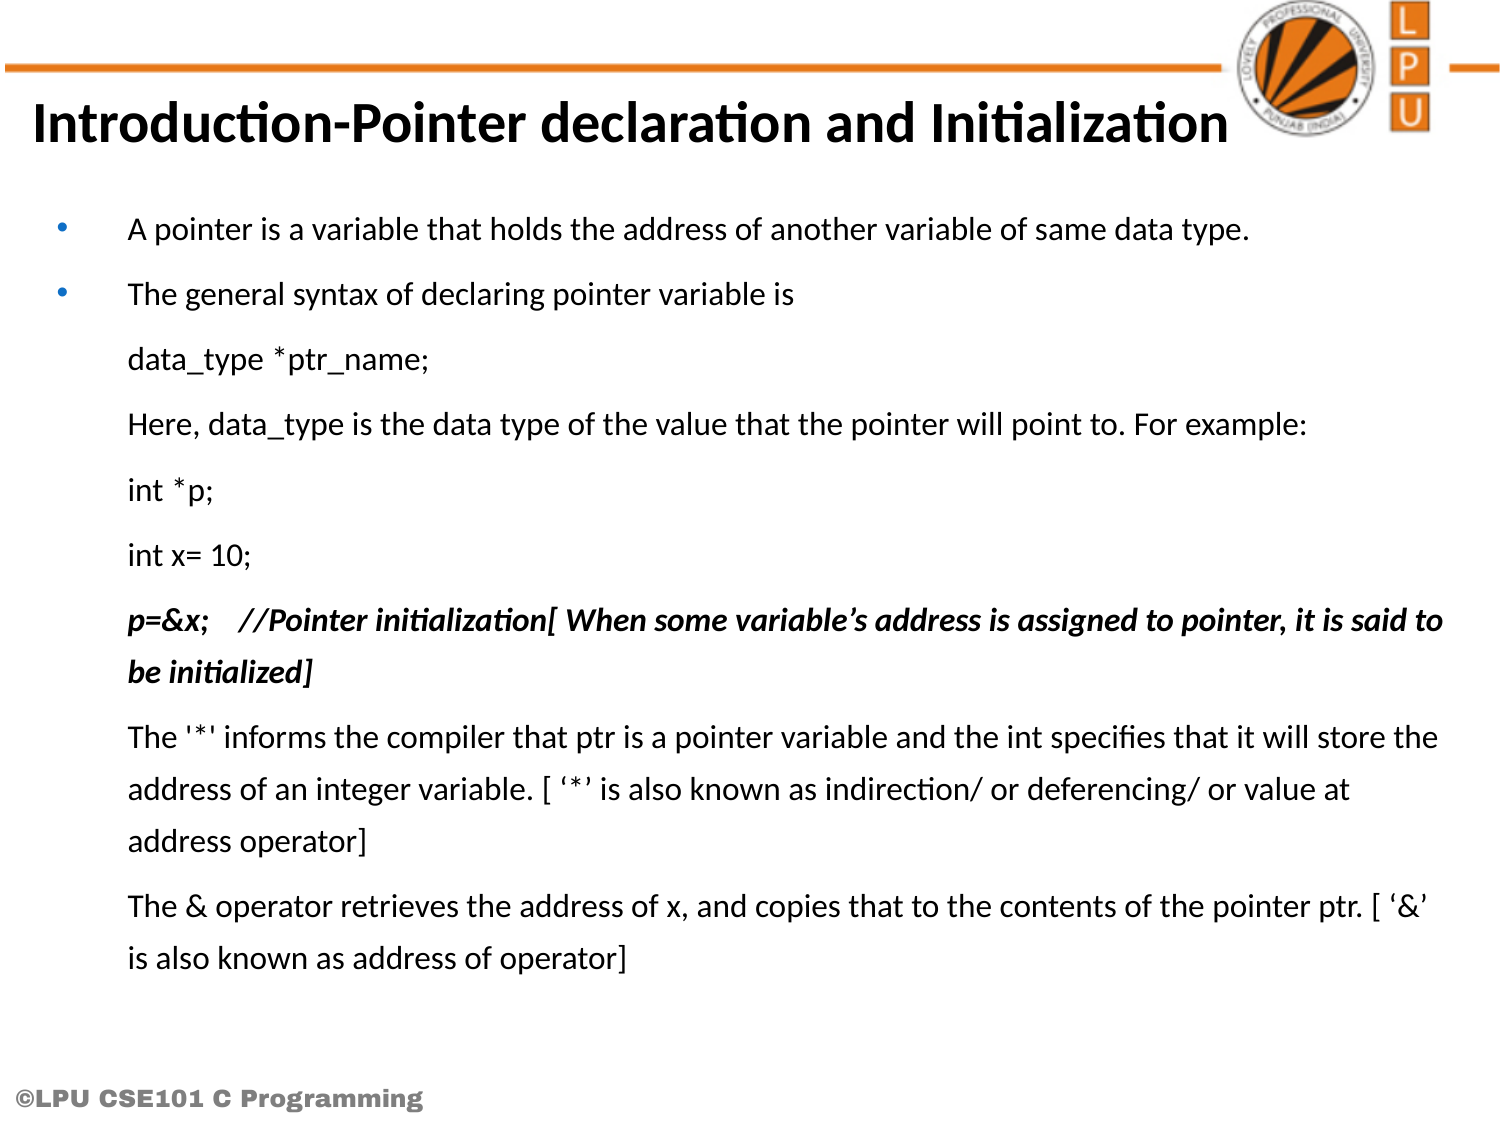

# Introduction-Pointer declaration and Initialization
A pointer is a variable that holds the address of another variable of same data type.
The general syntax of declaring pointer variable is
	data_type *ptr_name;
	Here, data_type is the data type of the value that the pointer will point to. For example:
	int *p;
	int x= 10;
	p=&x;    //Pointer initialization[ When some variable’s address is assigned to pointer, it is said to be initialized]
	The '*' informs the compiler that ptr is a pointer variable and the int specifies that it will store the address of an integer variable. [ ‘*’ is also known as indirection/ or deferencing/ or value at address operator]
	The & operator retrieves the address of x, and copies that to the contents of the pointer ptr. [ ‘&’ is also known as address of operator]